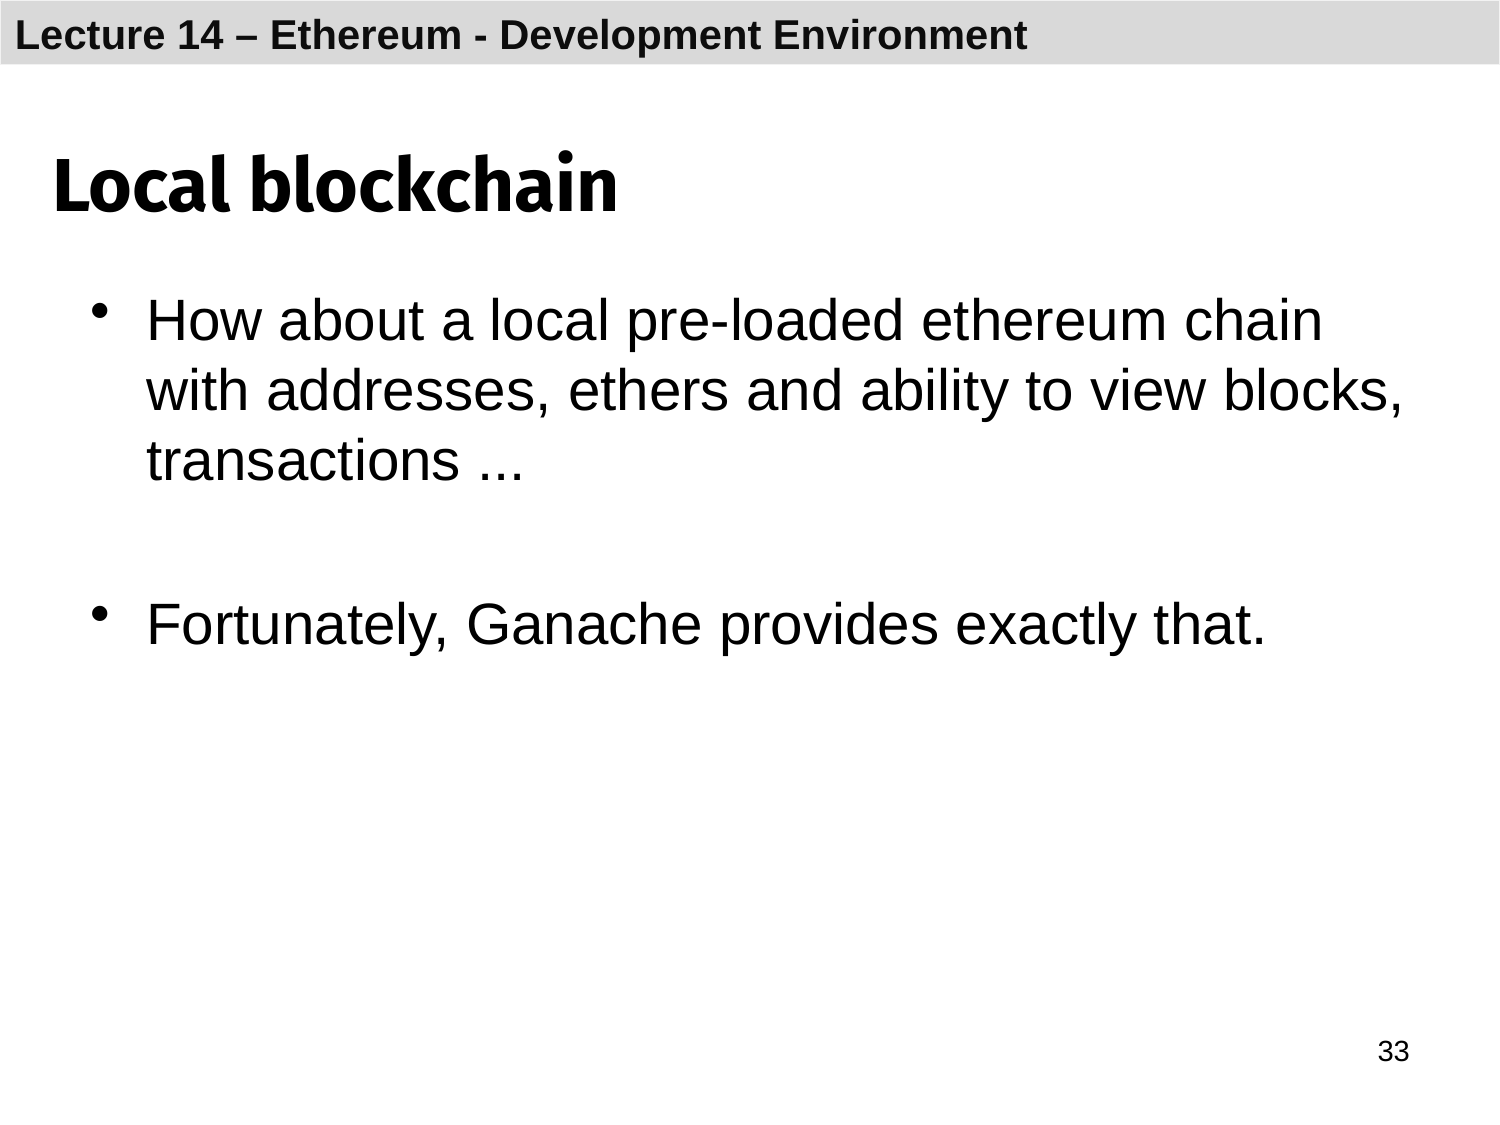

# Local blockchain
How about a local pre-loaded ethereum chain with addresses, ethers and ability to view blocks, transactions ...

Fortunately, Ganache provides exactly that.
33